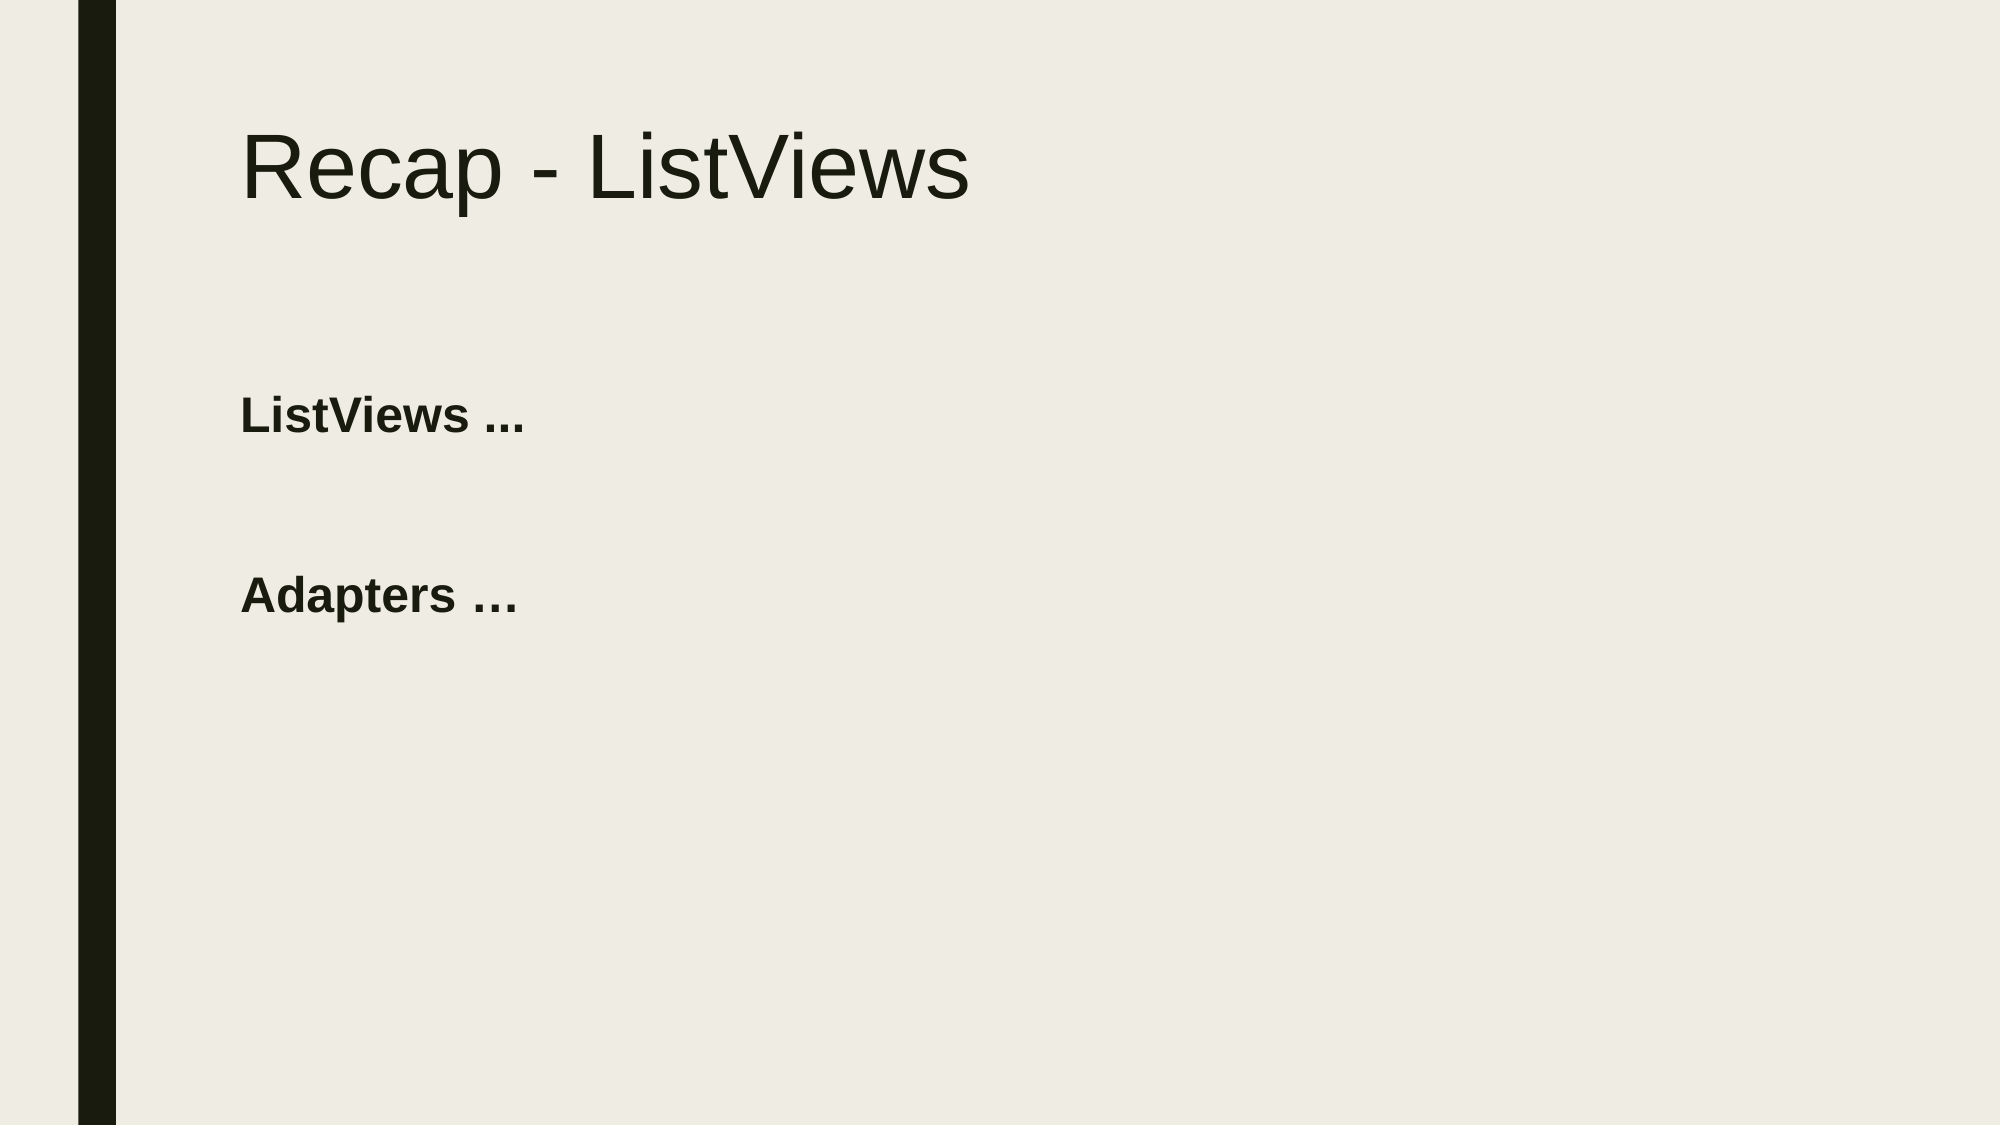

# Recap - ListViews
ListViews ...

Adapters …